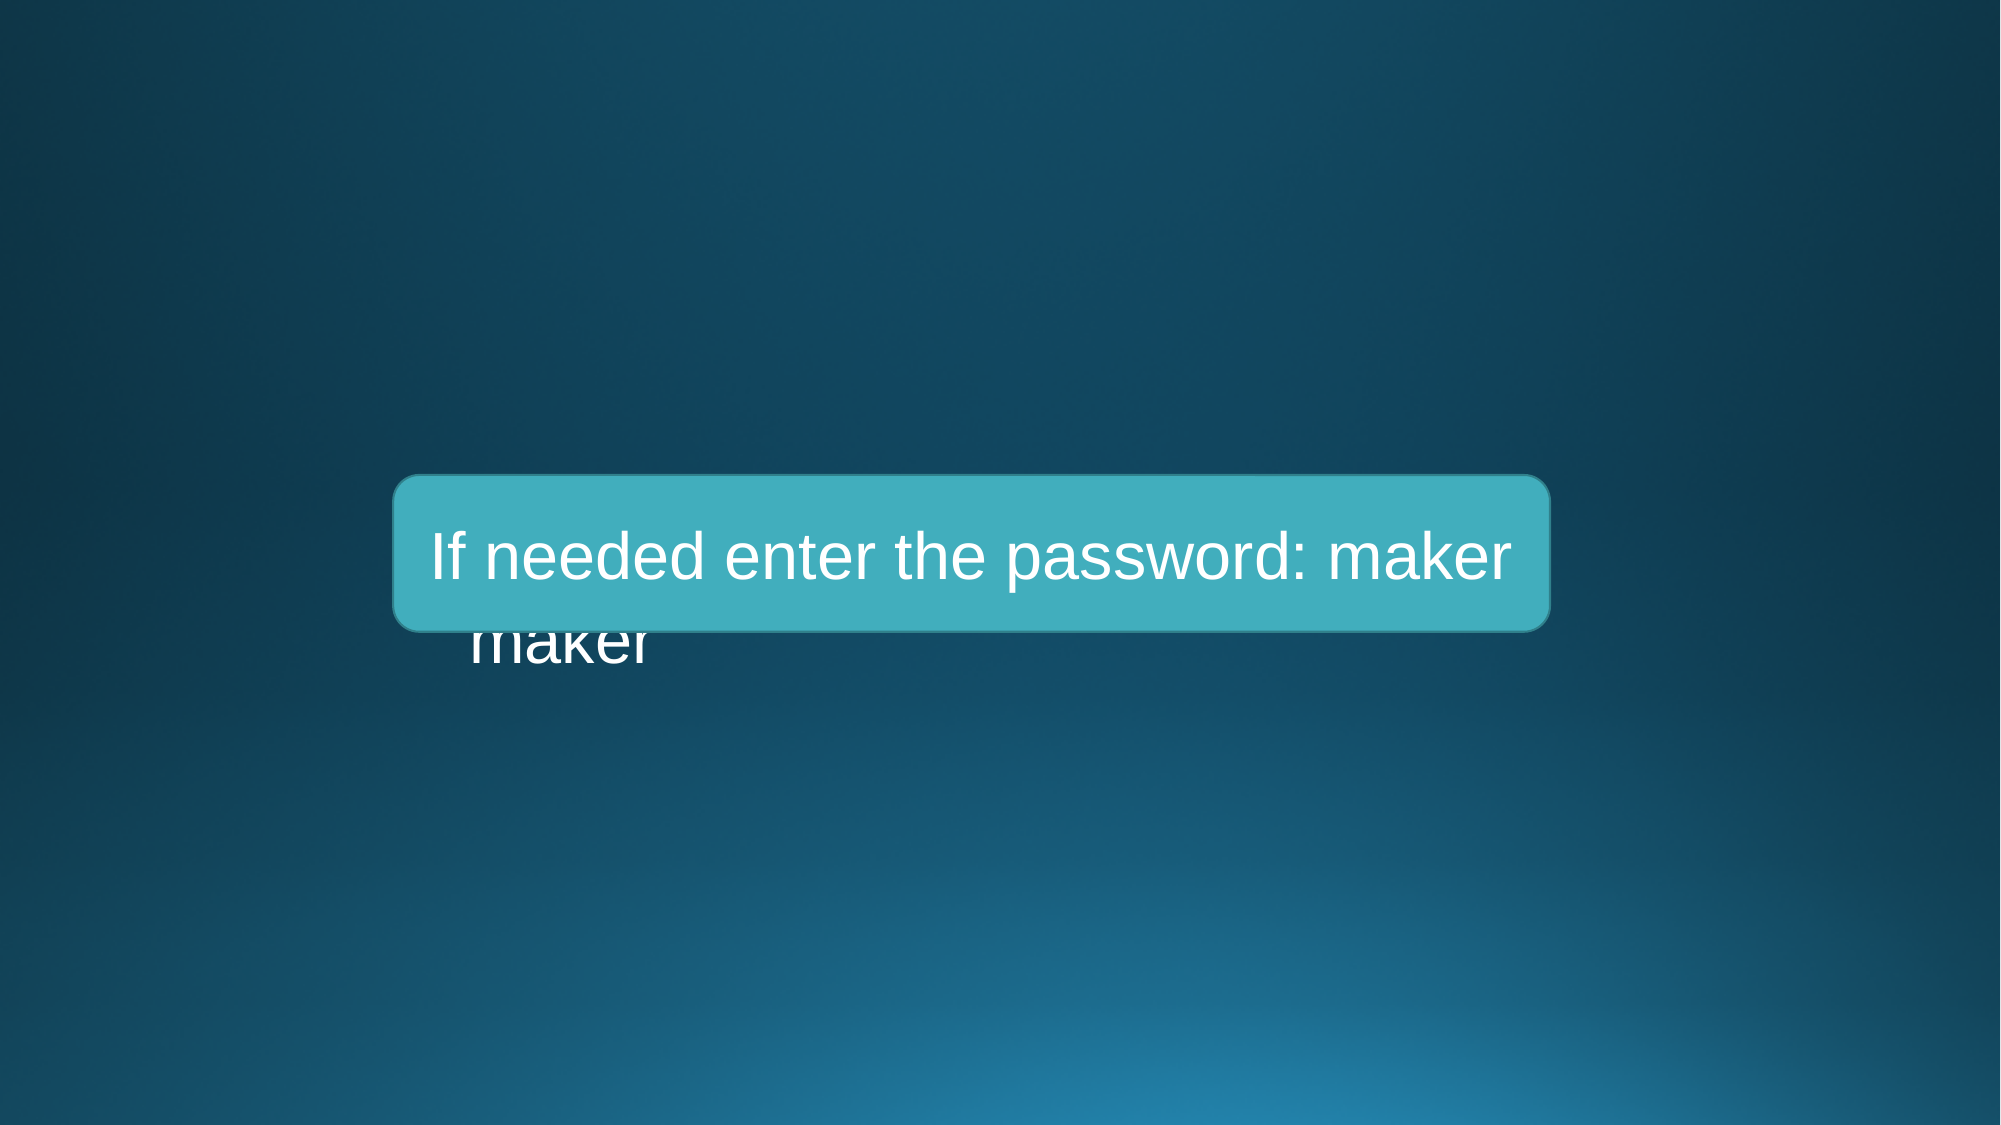

If needed enter the password: maker
If needed Enter the password: maker